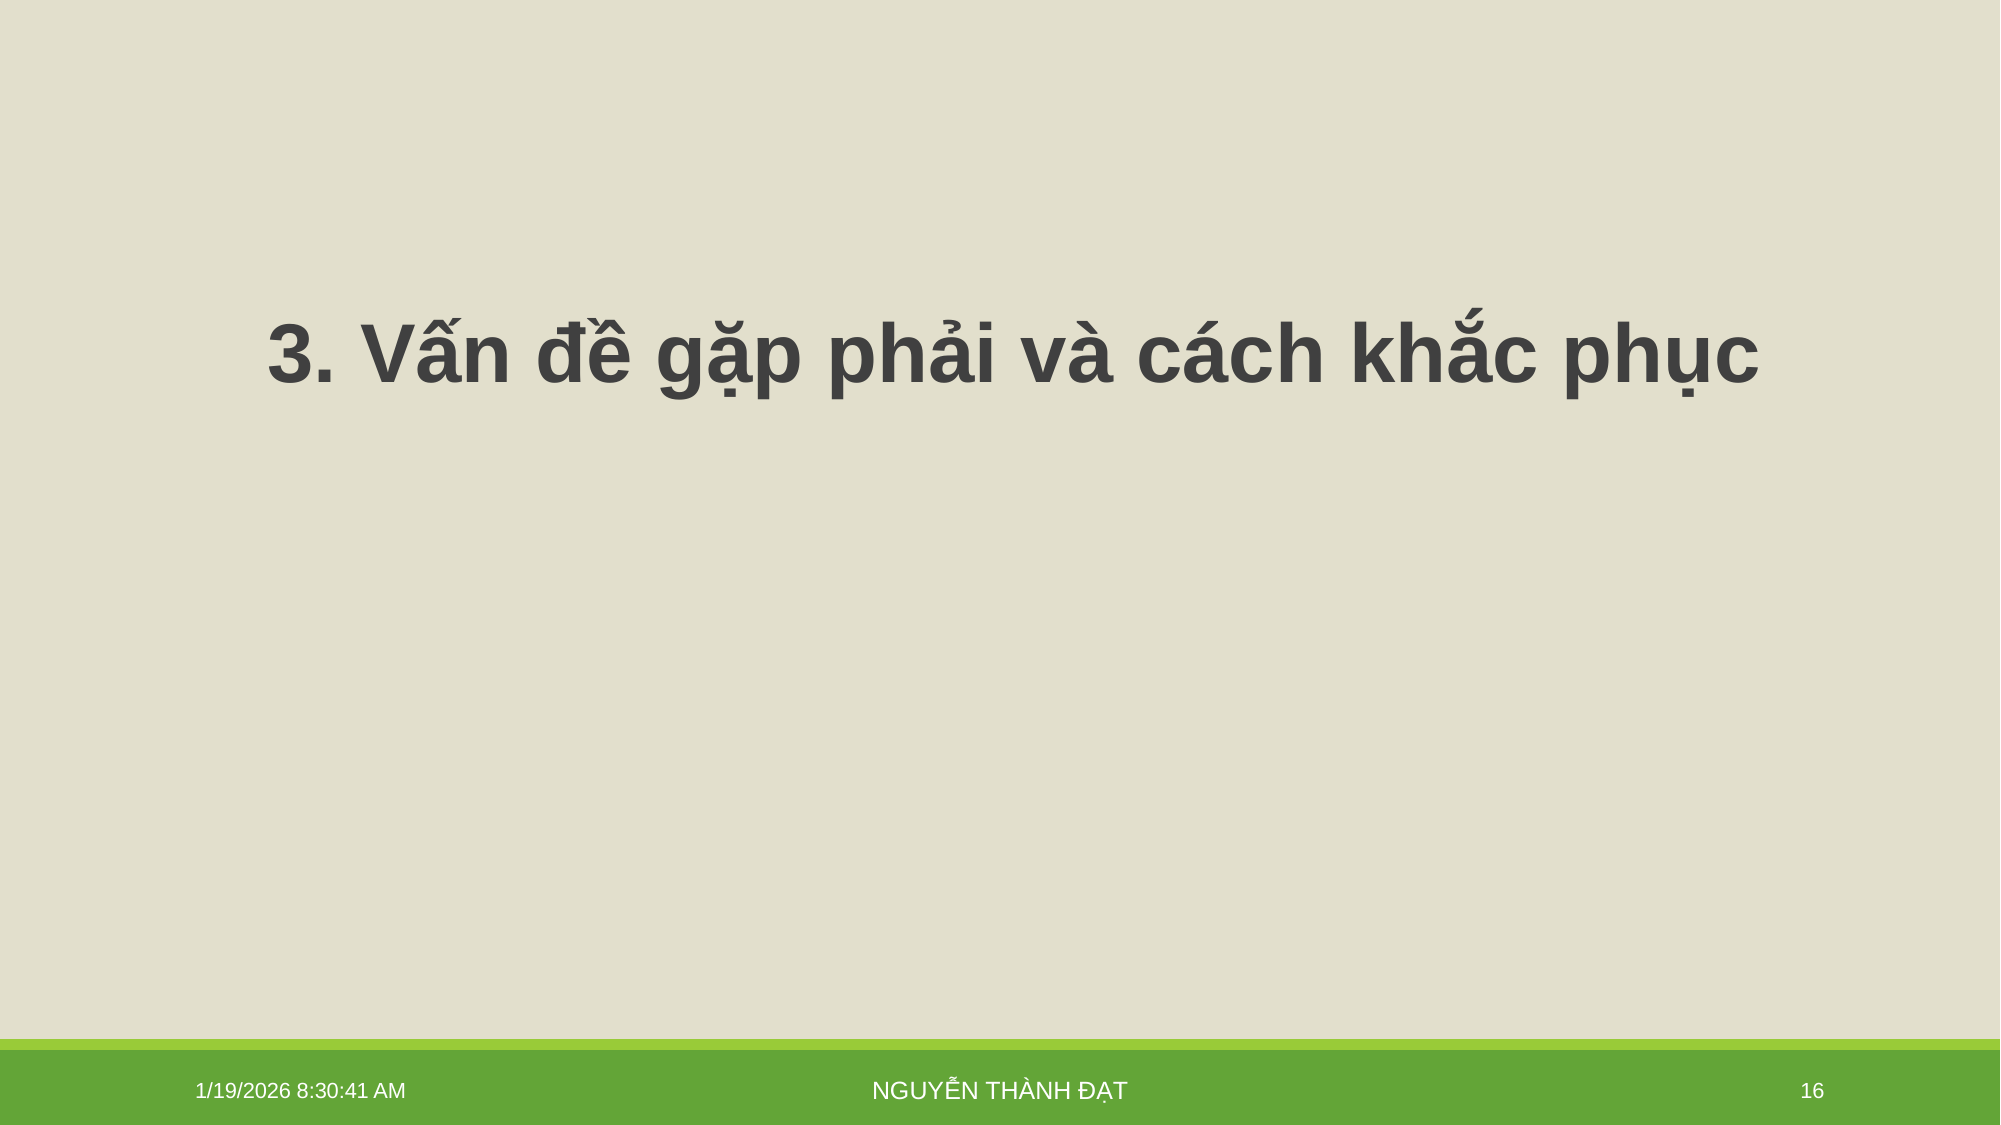

3. Vấn đề gặp phải và cách khắc phục
1/19/2026 8:30:41 AM
Nguyễn Thành Đạt
16